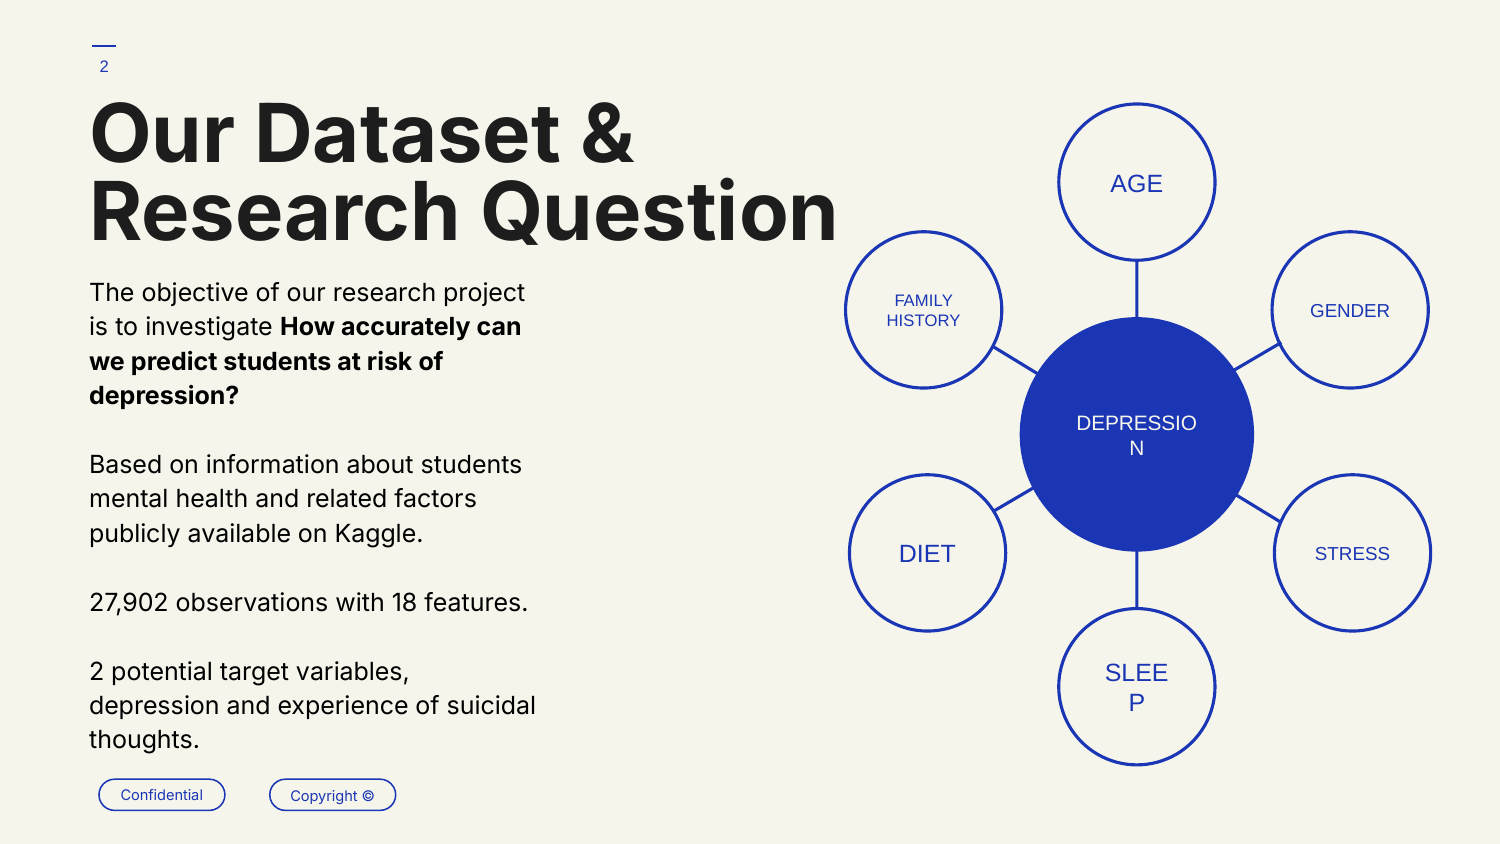

2
# Our Dataset & Research Question
AGE
FAMILY HISTORY
GENDER
The objective of our research project is to investigate How accurately can we predict students at risk of depression?

Based on information about students mental health and related factors publicly available on Kaggle.

27,902 observations with 18 features.

2 potential target variables, depression and experience of suicidal thoughts.

DEPRESSION
DIET
STRESS
SLEEP